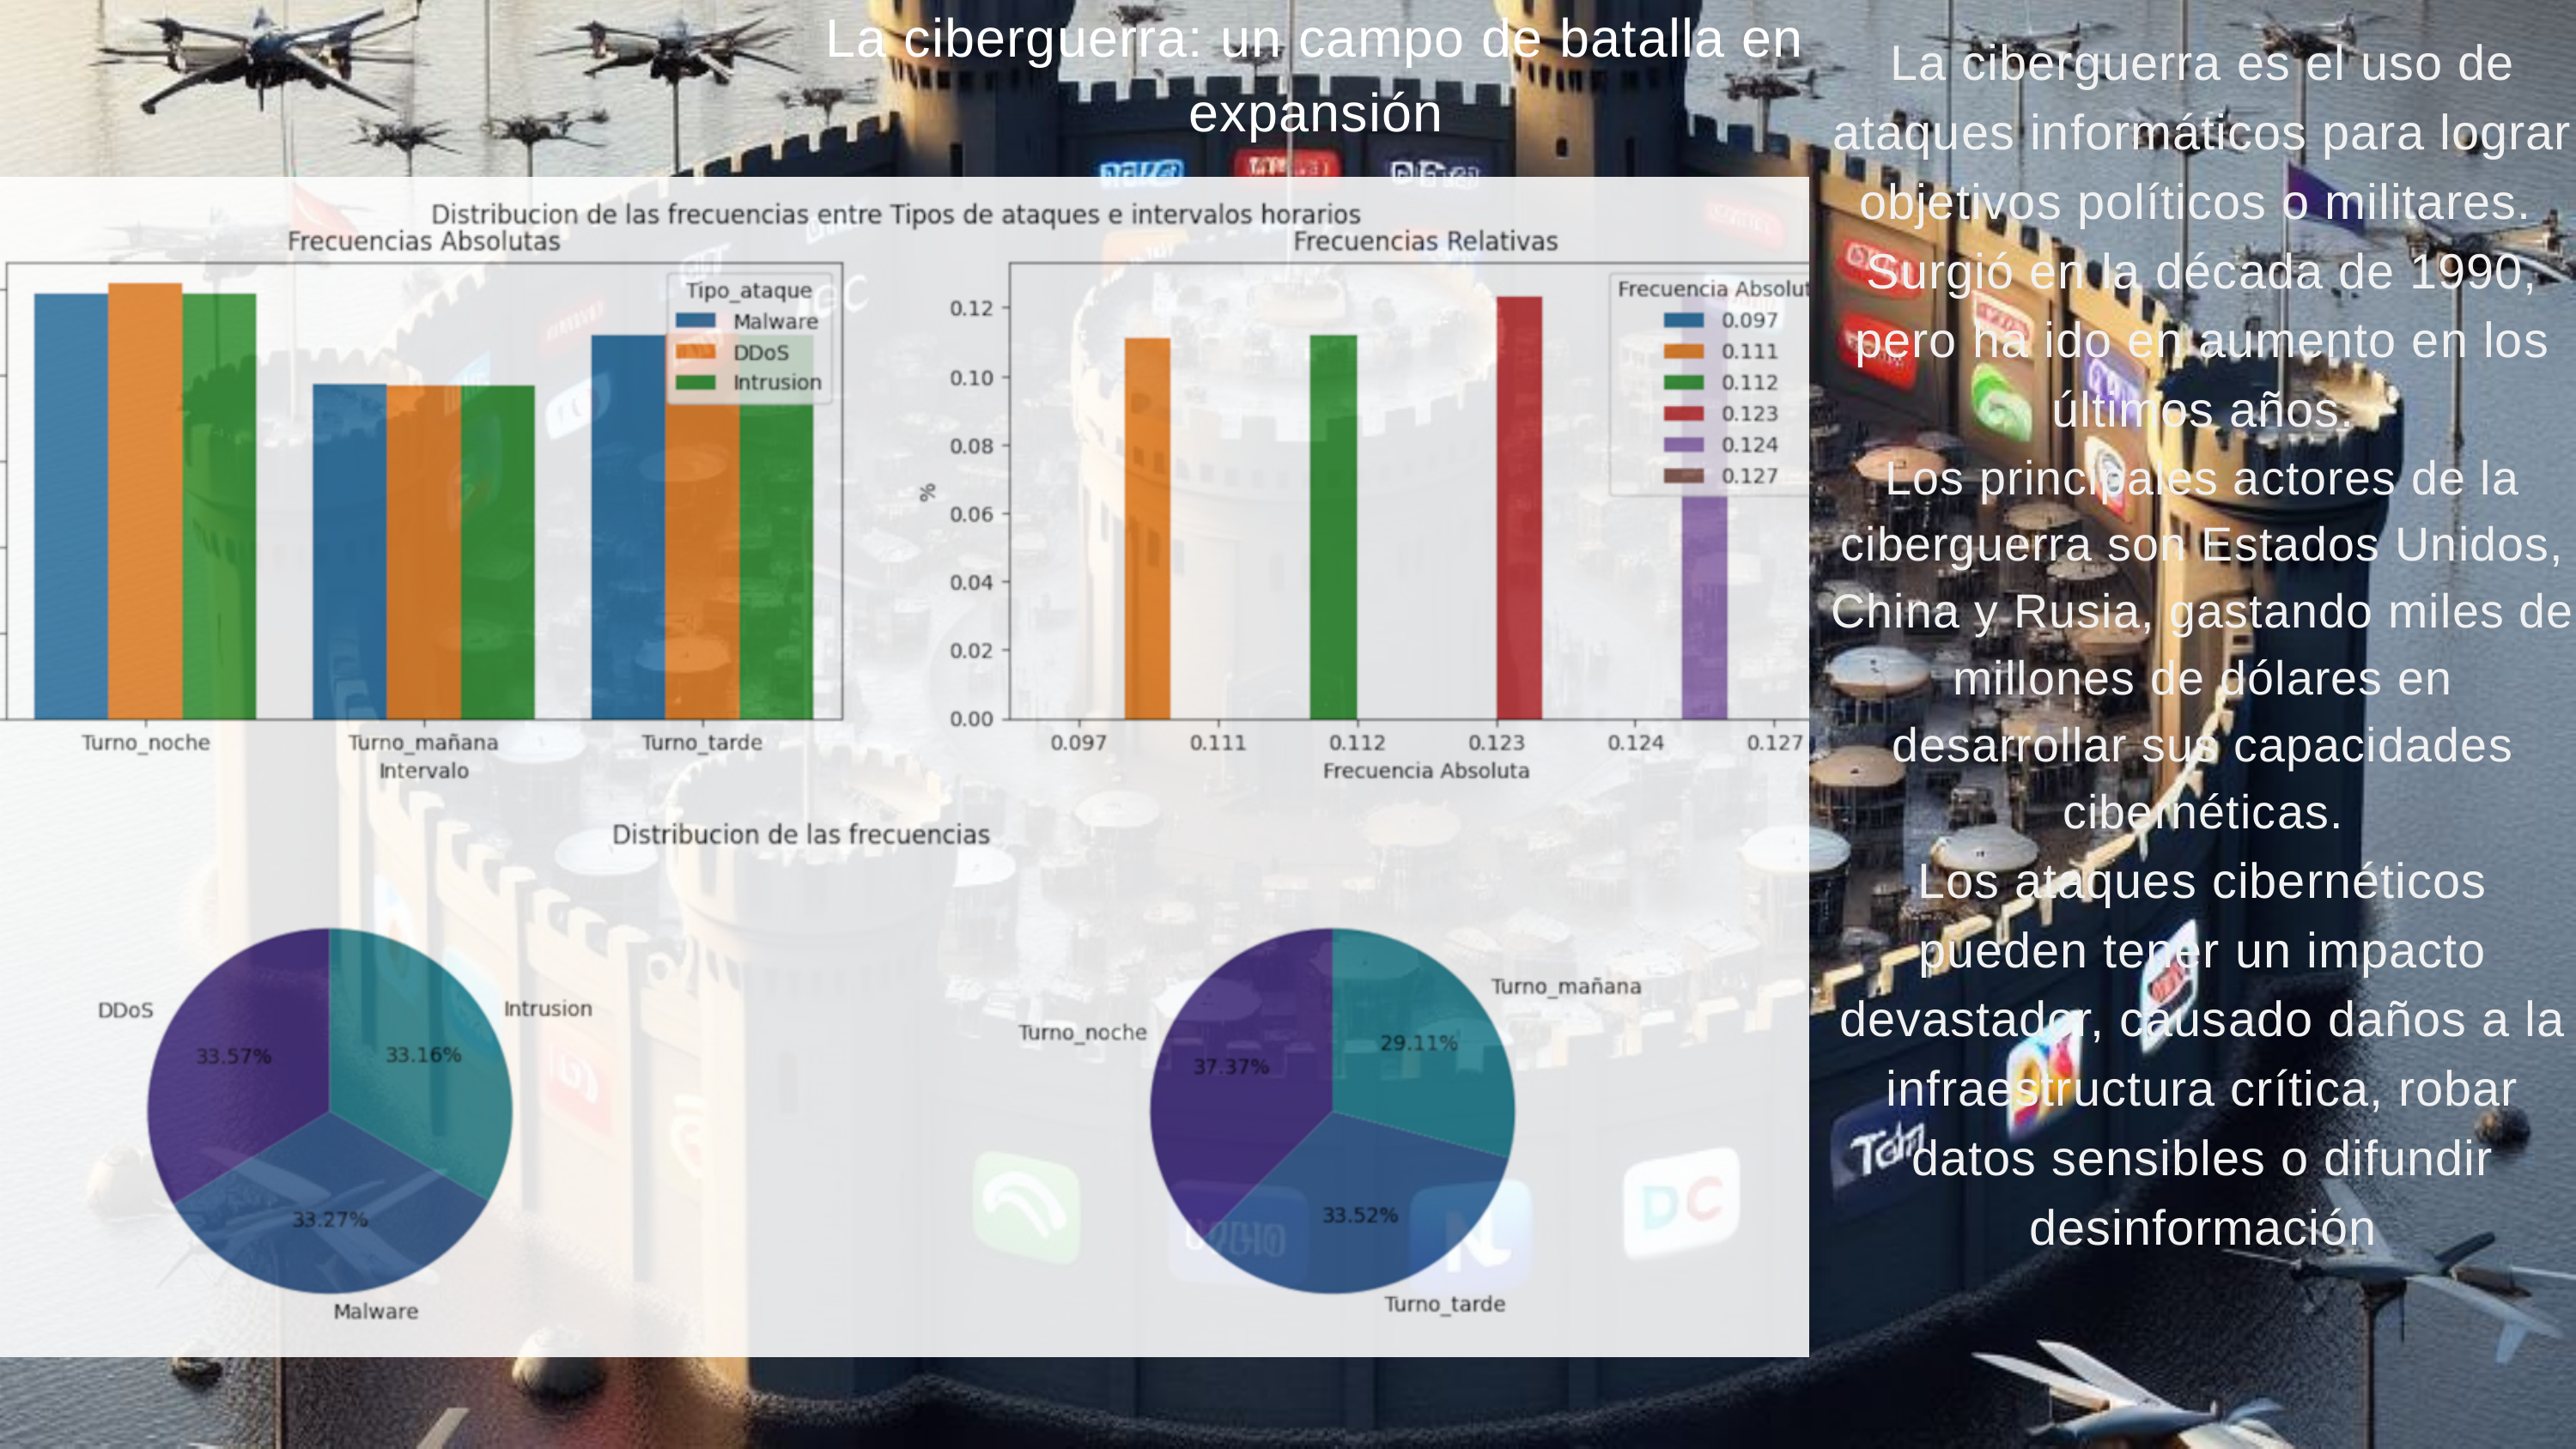

La ciberguerra: un campo de batalla en expansión

La ciberguerra es el uso de ataques informáticos para lograr objetivos políticos o militares.
Surgió en la década de 1990, pero ha ido en aumento en los últimos años.
Los principales actores de la ciberguerra son Estados Unidos, China y Rusia, gastando miles de millones de dólares en desarrollar sus capacidades cibernéticas.
Los ataques cibernéticos pueden tener un impacto devastador, causado daños a la infraestructura crítica, robar datos sensibles o difundir desinformación